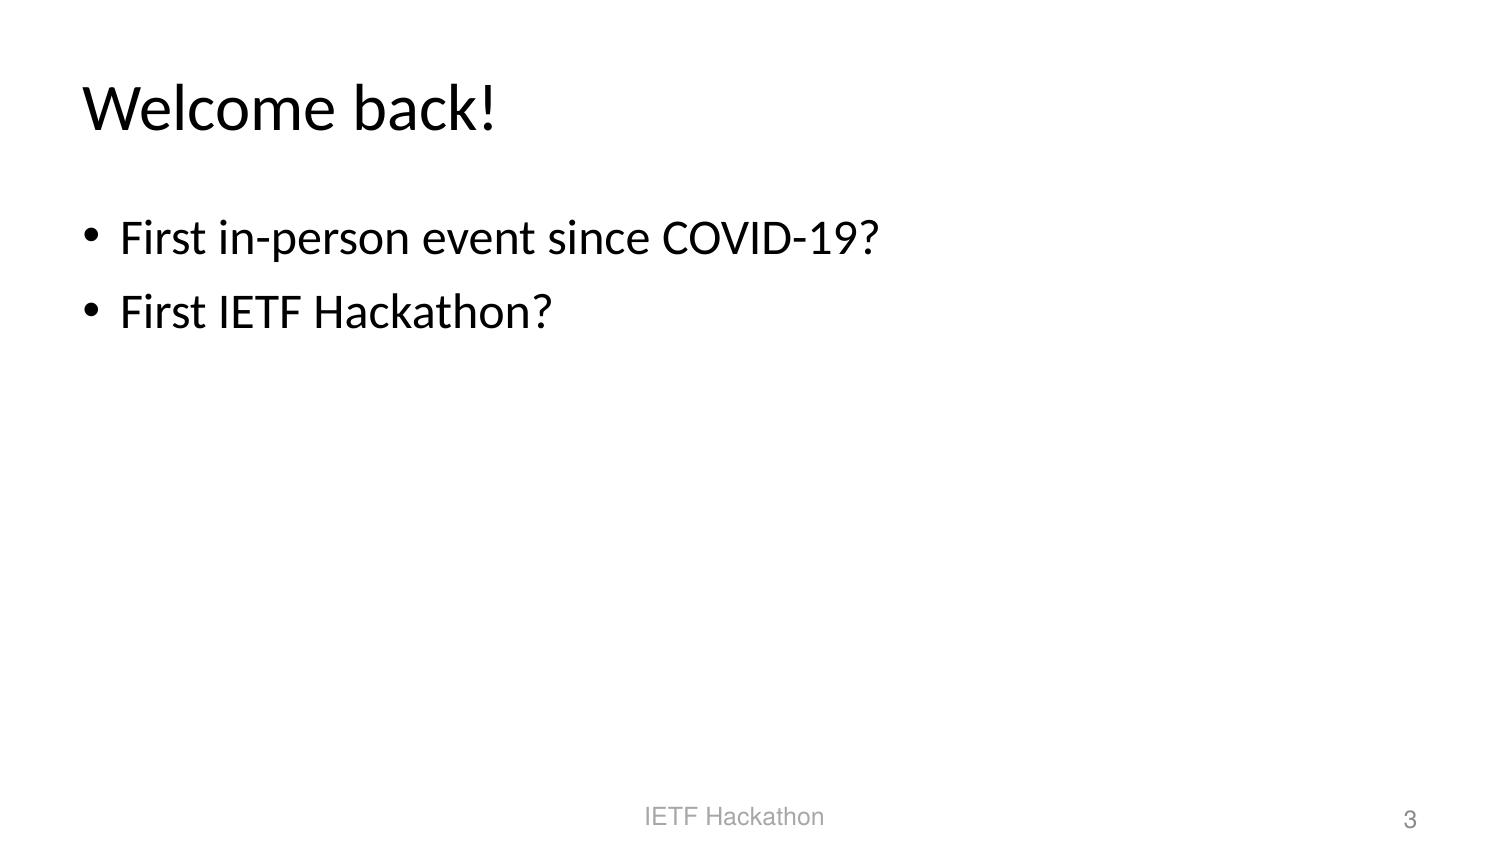

# Welcome back!
First in-person event since COVID-19?
First IETF Hackathon?
3